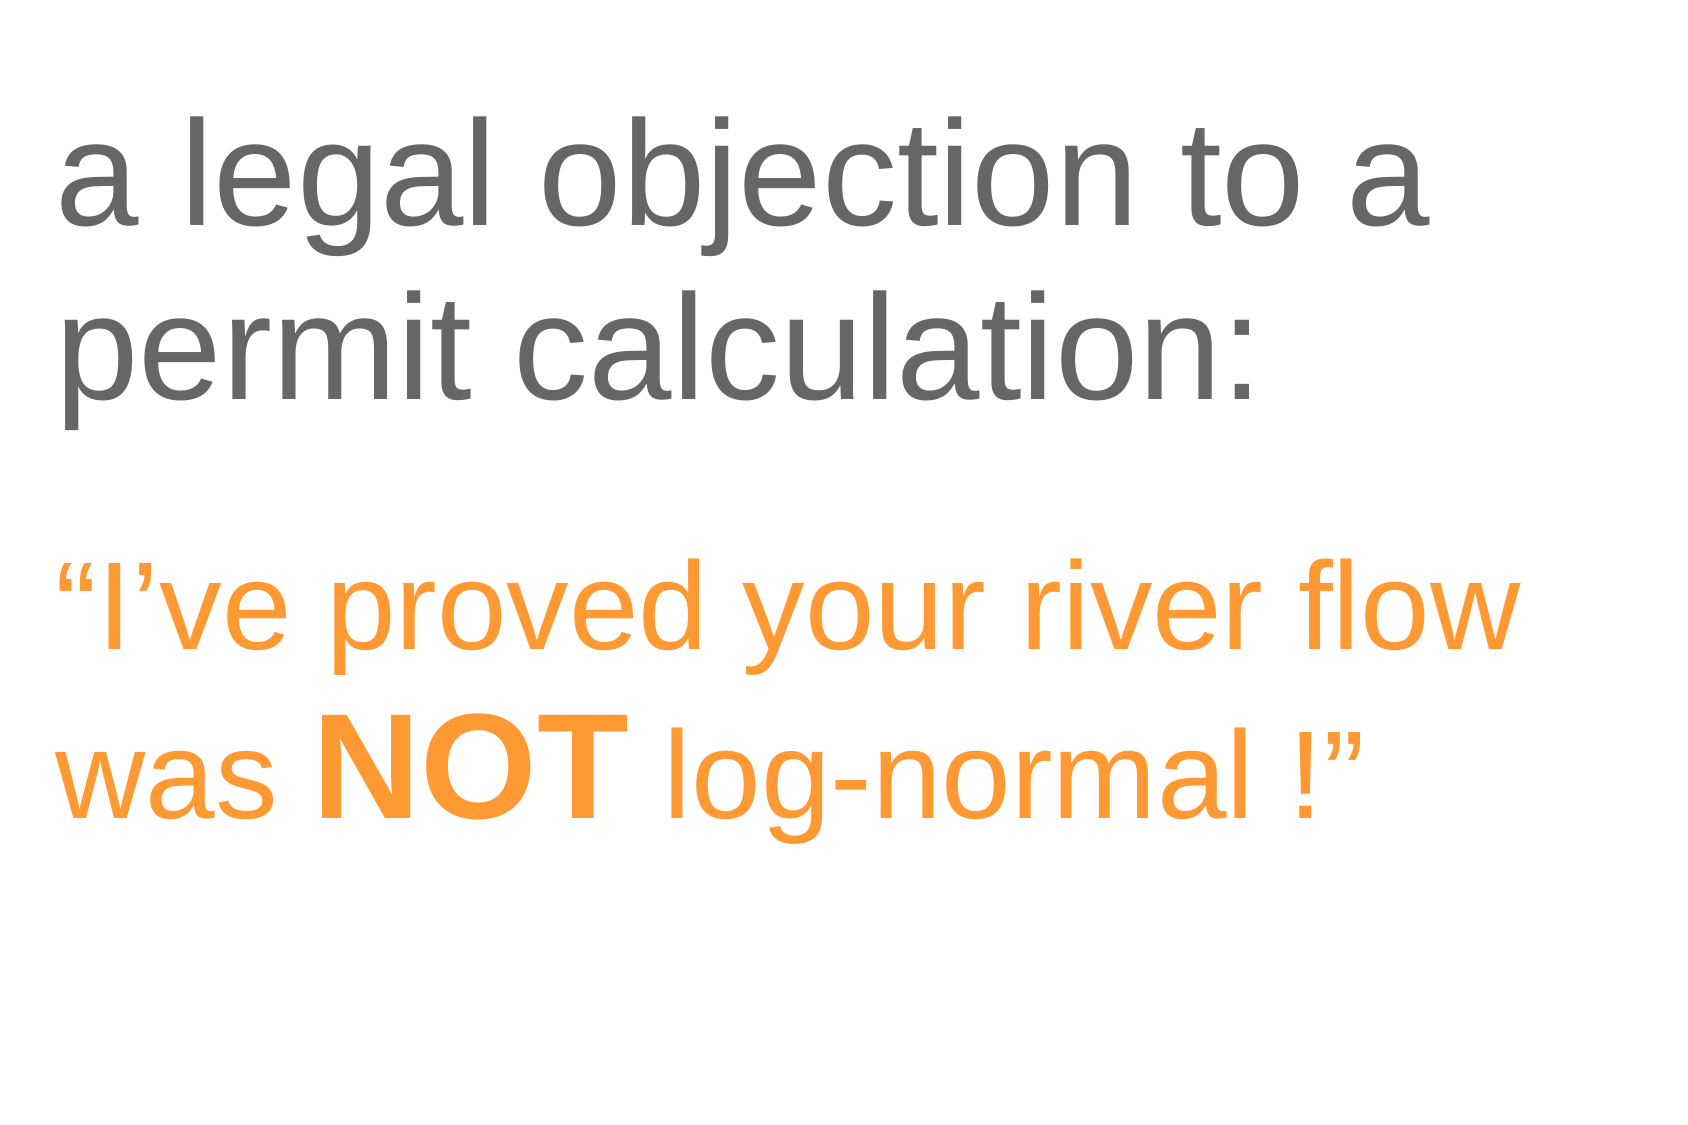

a legal objection to a permit calculation:

“I’ve proved your river flow was NOT log-normal !”